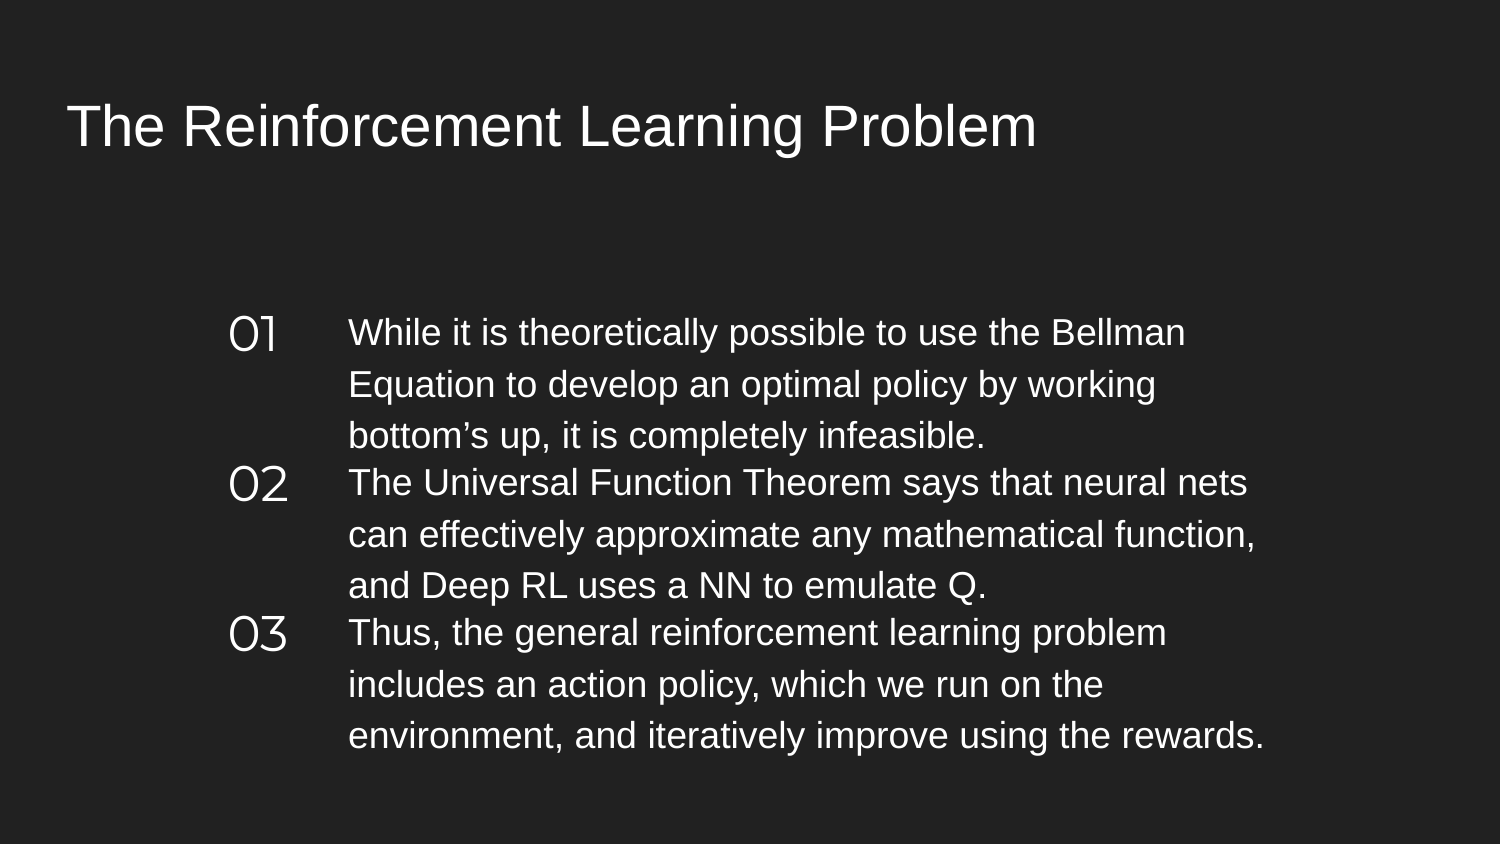

# The Reinforcement Learning Problem
01

While it is theoretically possible to use the Bellman Equation to develop an optimal policy by working bottom’s up, it is completely infeasible.
02

The Universal Function Theorem says that neural nets can effectively approximate any mathematical function, and Deep RL uses a NN to emulate Q.
03
Thus, the general reinforcement learning problem includes an action policy, which we run on the environment, and iteratively improve using the rewards.